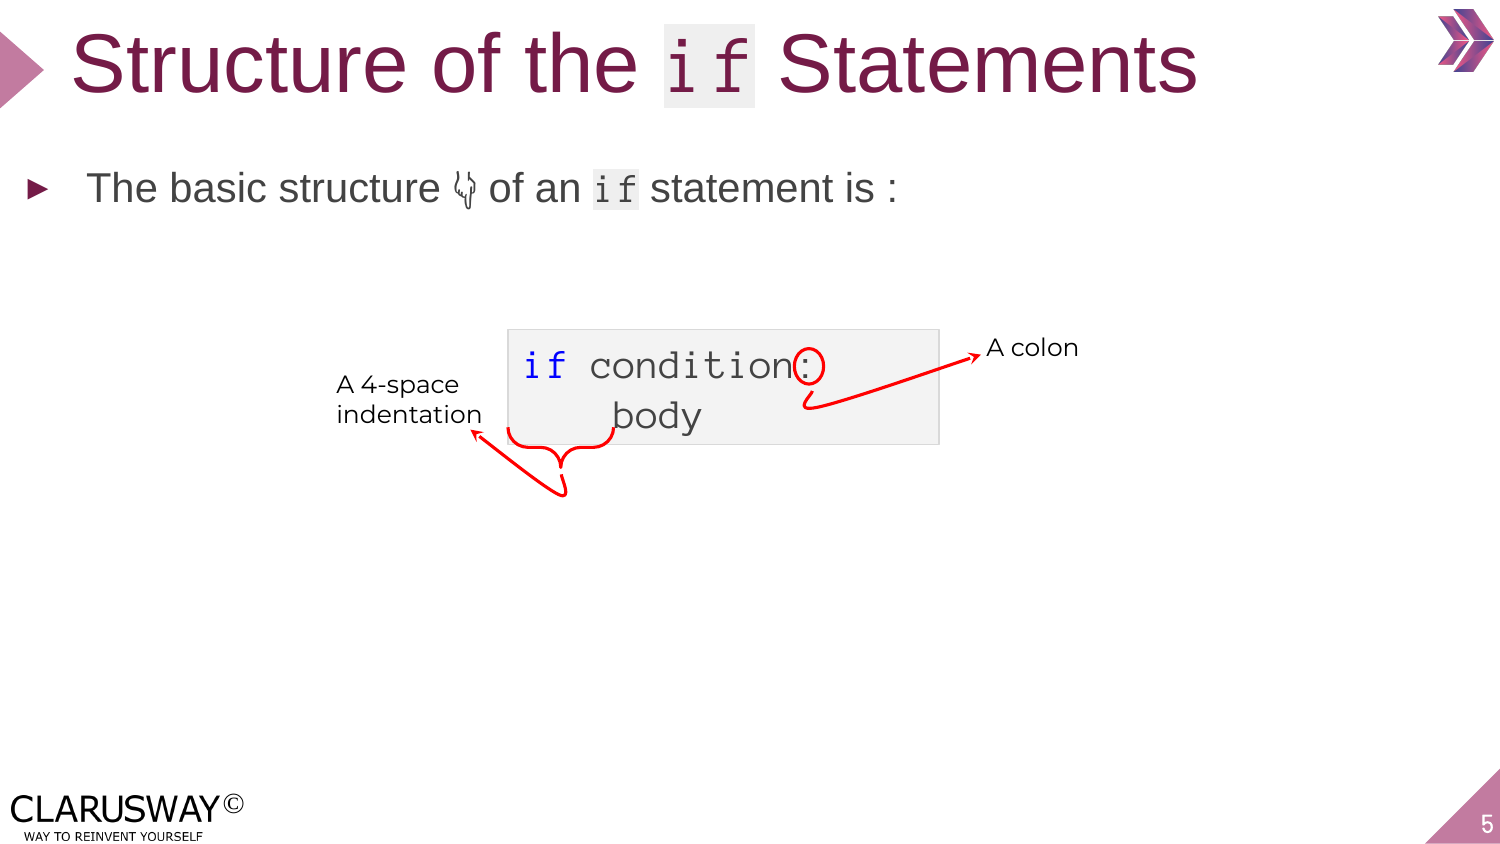

# Structure of the if Statements

The basic structure 👇 of an if statement is :
A colon
if condition:
    body

A 4-space indentation

5